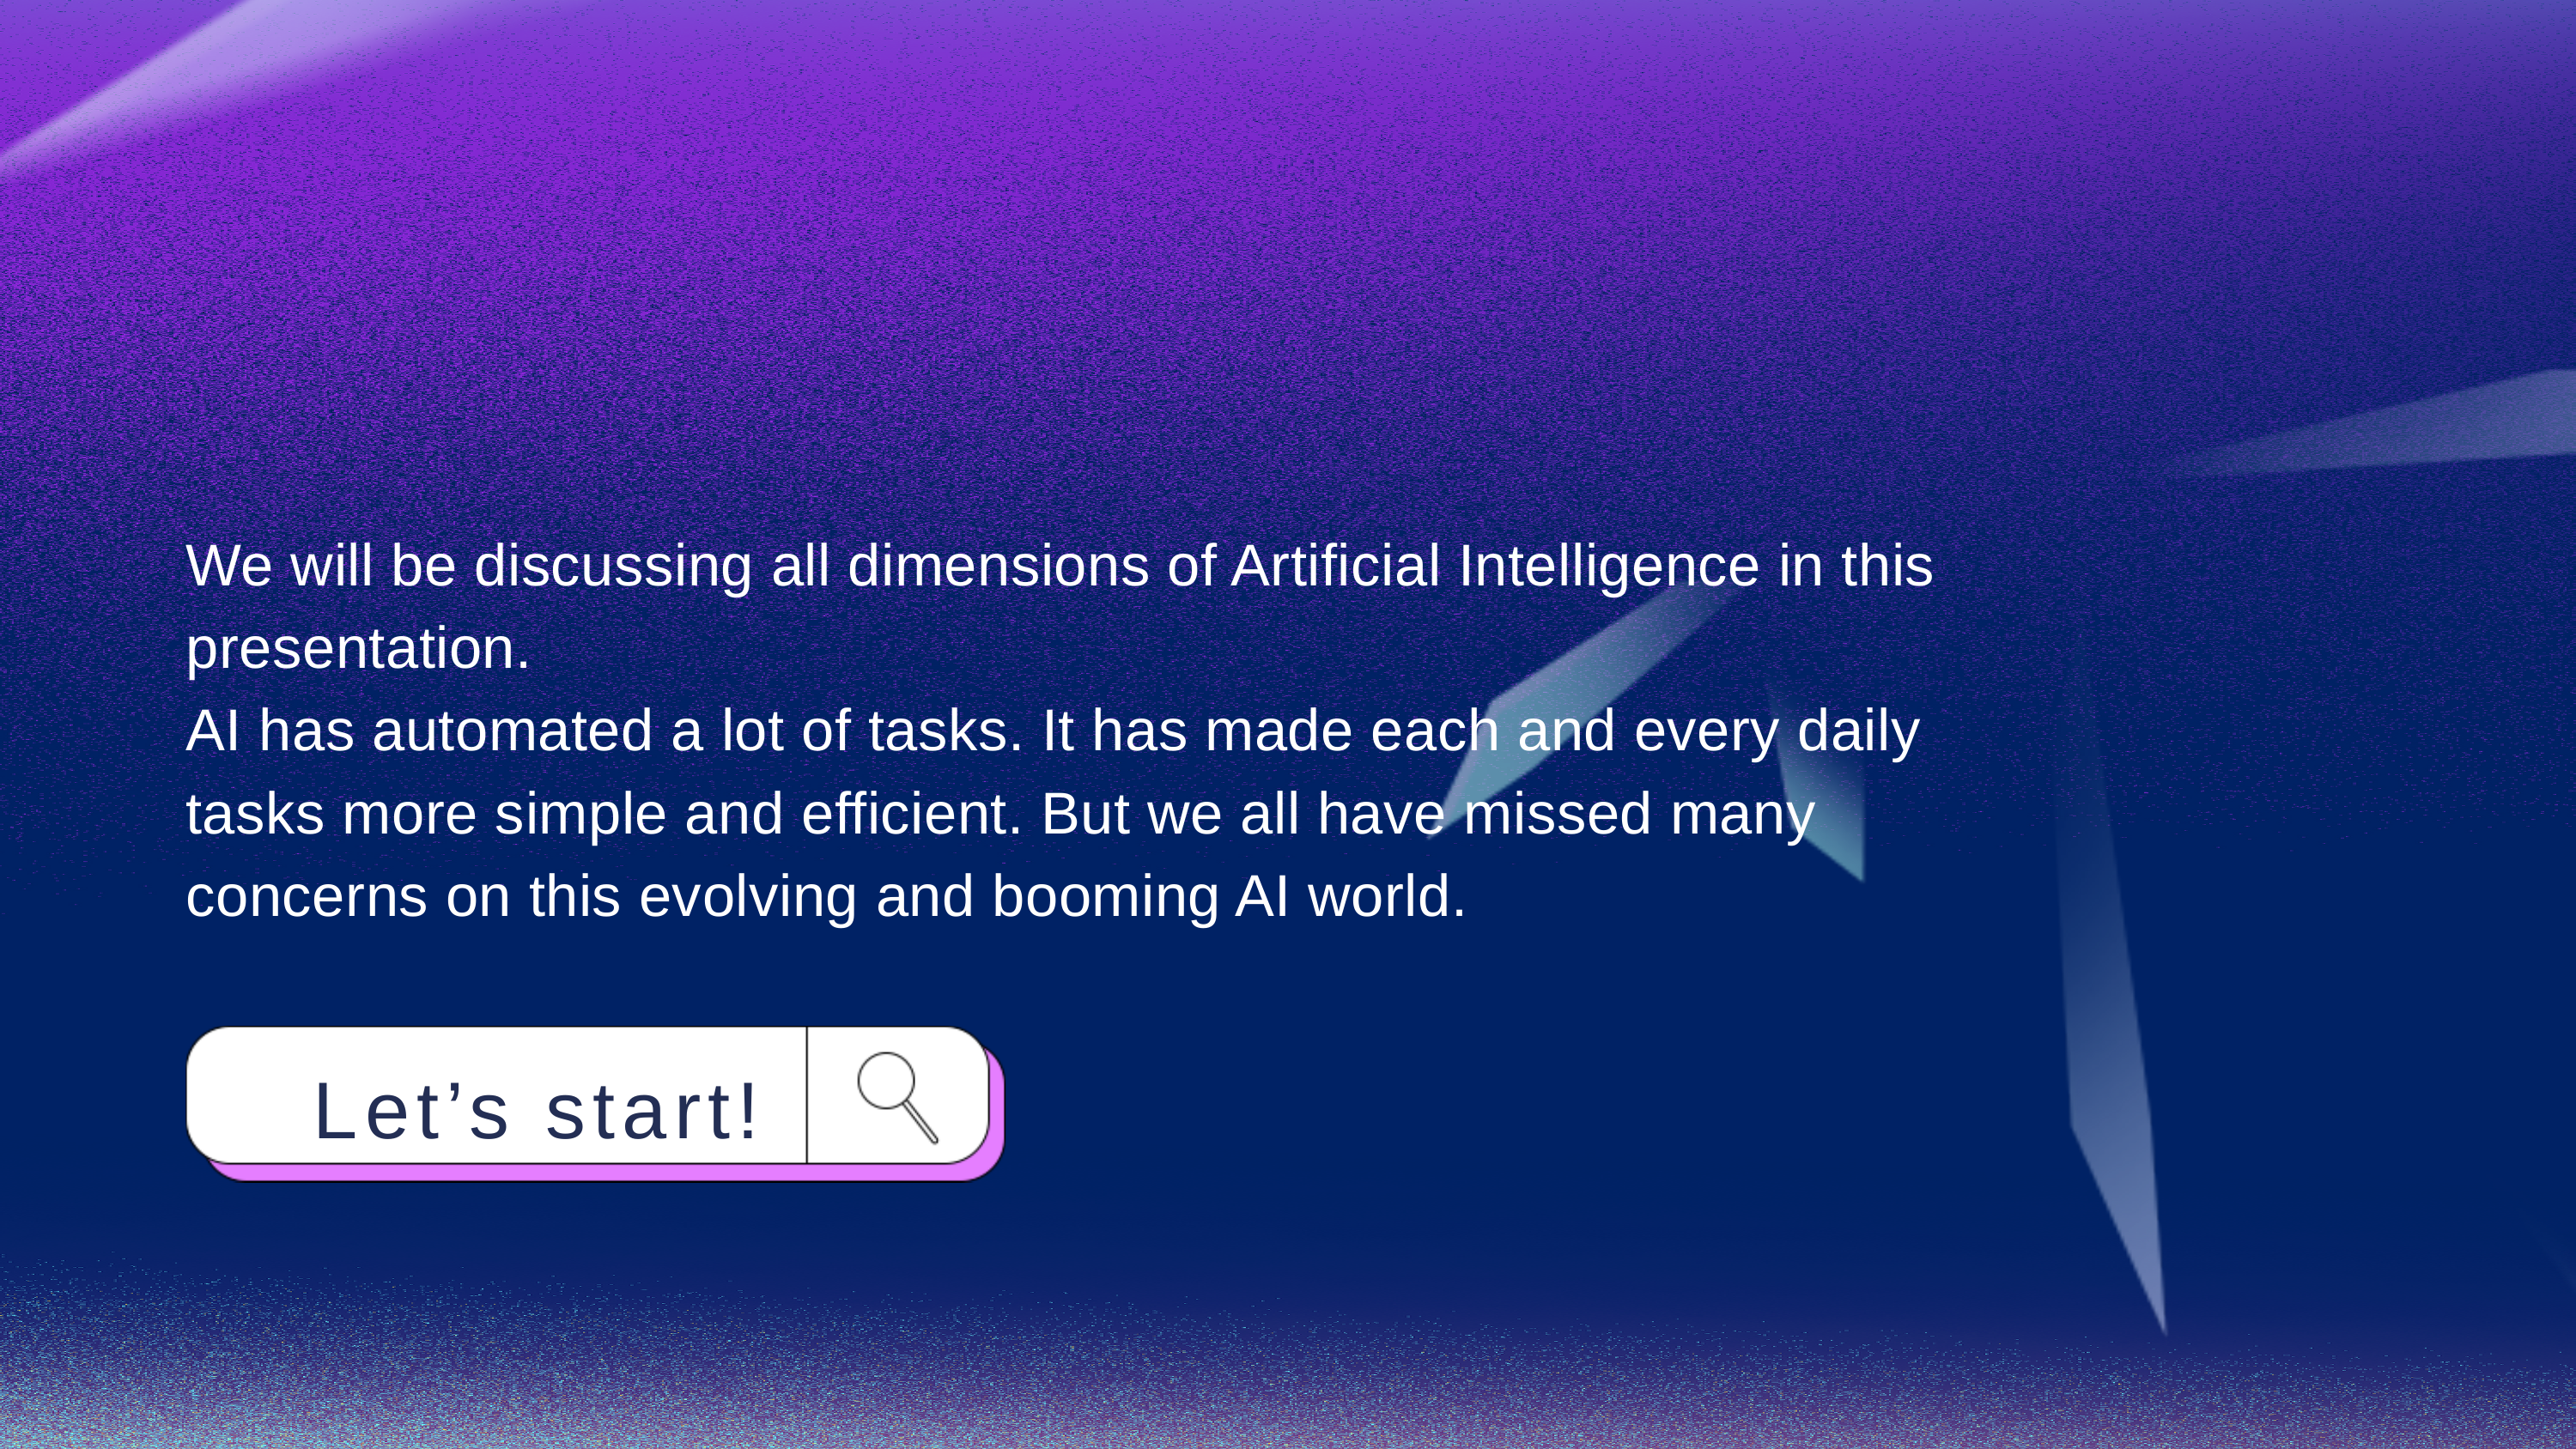

We will be discussing all dimensions of Artificial Intelligence in this presentation.
AI has automated a lot of tasks. It has made each and every daily tasks more simple and efficient. But we all have missed many concerns on this evolving and booming AI world.

Let’s start!